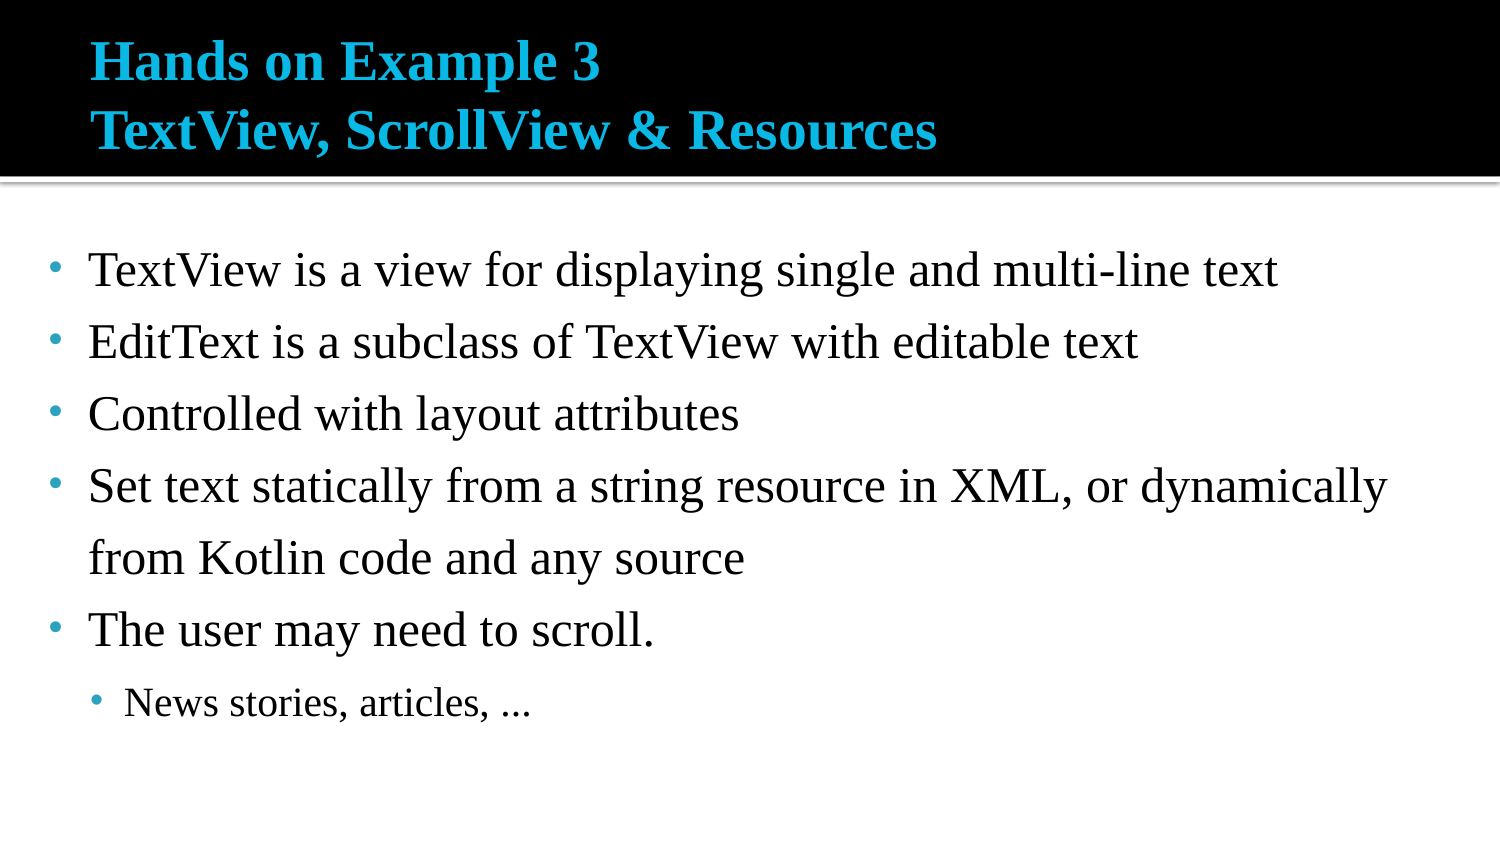

# Hands on Example 3 TextView, ScrollView & Resources
TextView is a view for displaying single and multi-line text
EditText is a subclass of TextView with editable text
Controlled with layout attributes
Set text statically from a string resource in XML, or dynamically from Kotlin code and any source
The user may need to scroll.
News stories, articles, ...